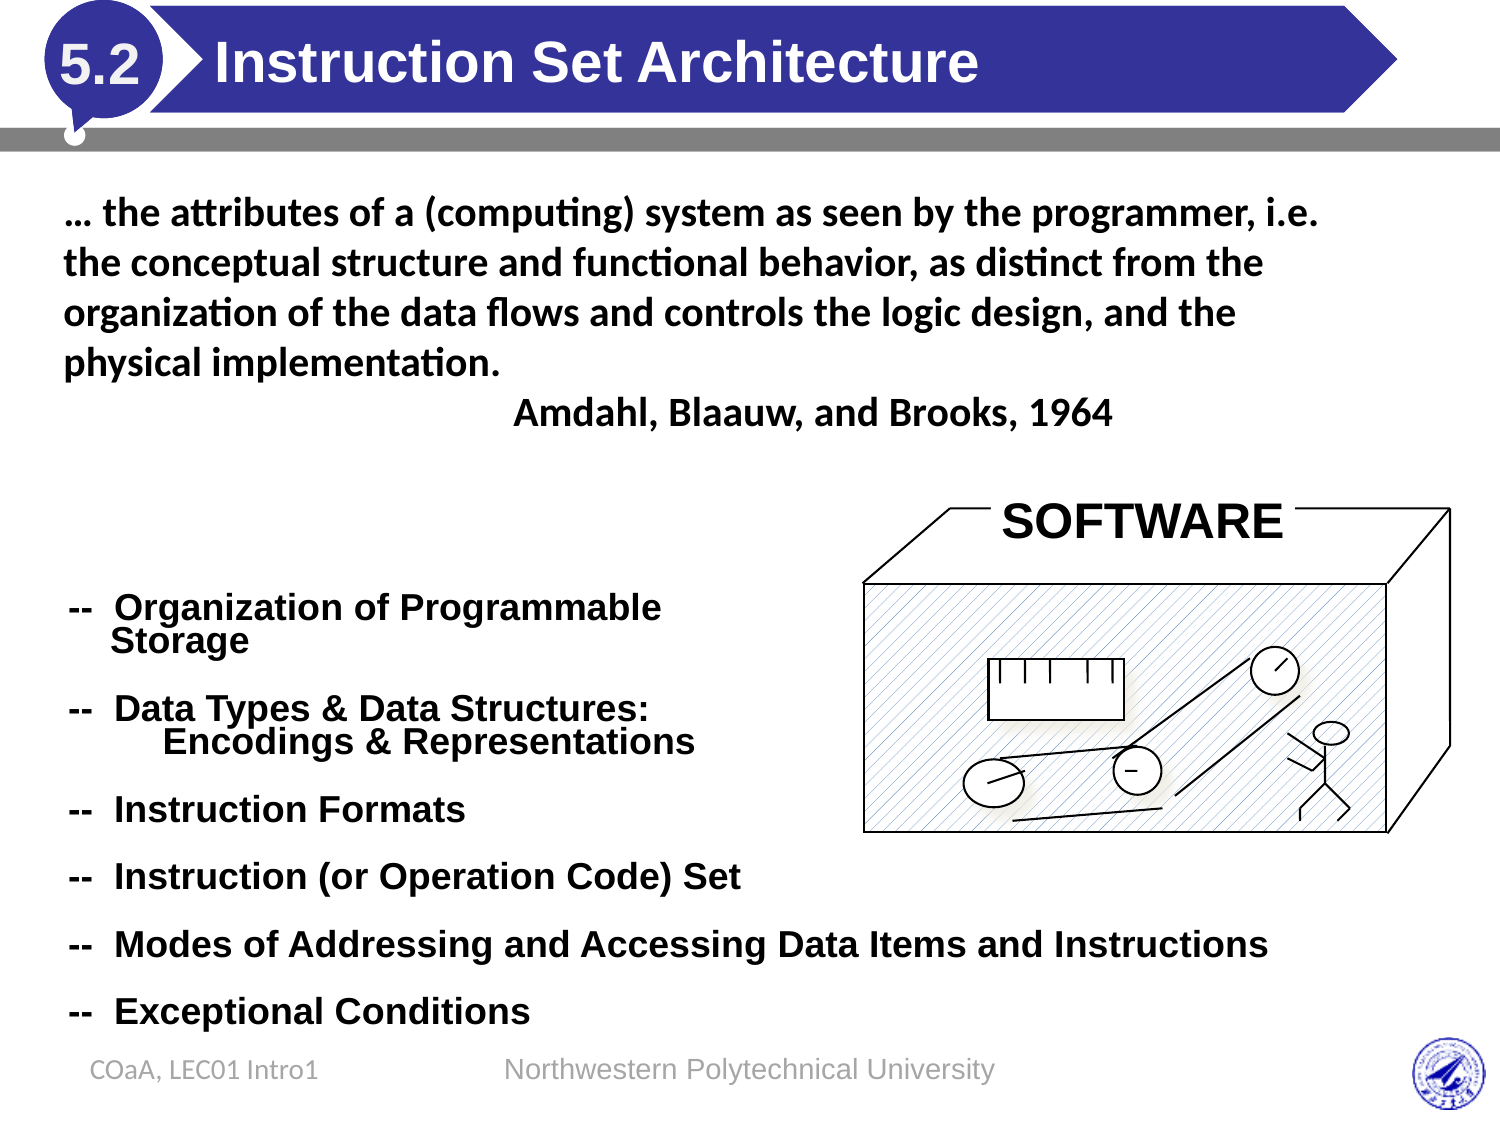

# Instruction Set Architecture
5.2
… the attributes of a (computing) system as seen by the programmer, i.e. the conceptual structure and functional behavior, as distinct from the organization of the data flows and controls the logic design, and the physical implementation.
			Amdahl, Blaauw, and Brooks, 1964
SOFTWARE

--  Organization of Programmable
    Storage

--  Data Types & Data Structures:
         Encodings & Representations

--  Instruction Formats

--  Instruction (or Operation Code) Set

--  Modes of Addressing and Accessing Data Items and Instructions

--  Exceptional Conditions
COaA, LEC01 Intro1
Northwestern Polytechnical University
58